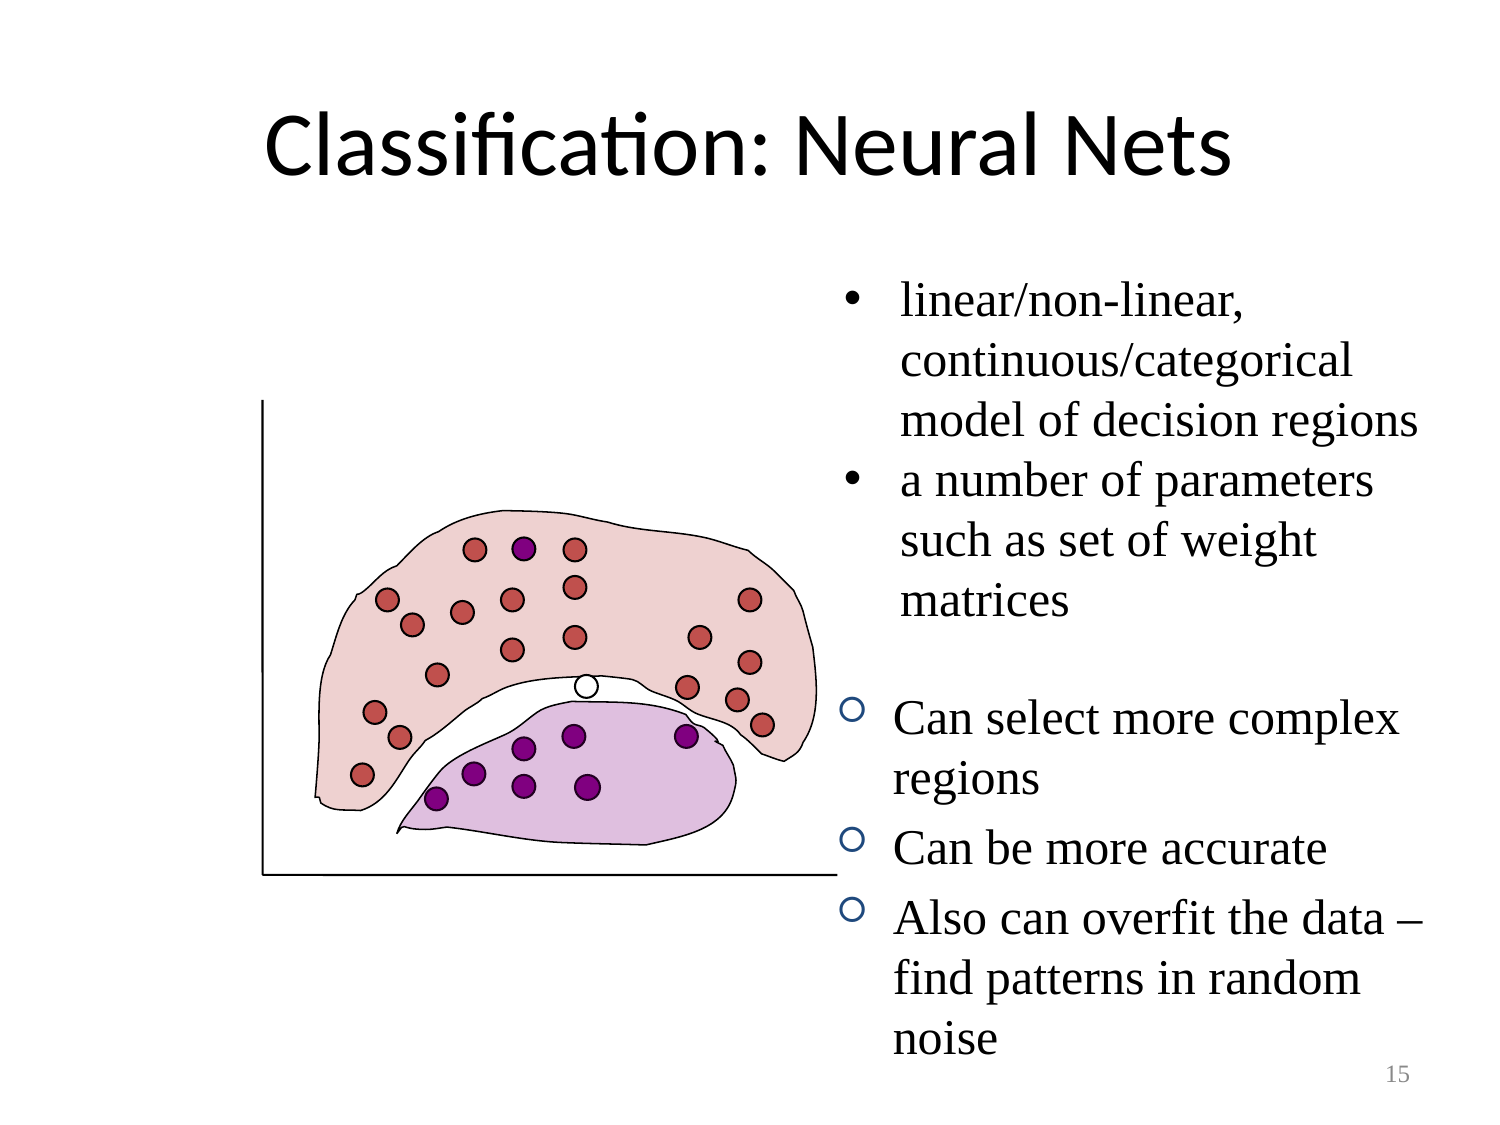

# Classification: Neural Nets
linear/non-linear, continuous/categorical model of decision regions
a number of parameters such as set of weight matrices

Can select more complex regions
Can be more accurate
Also can overfit the data – find patterns in random noise

15